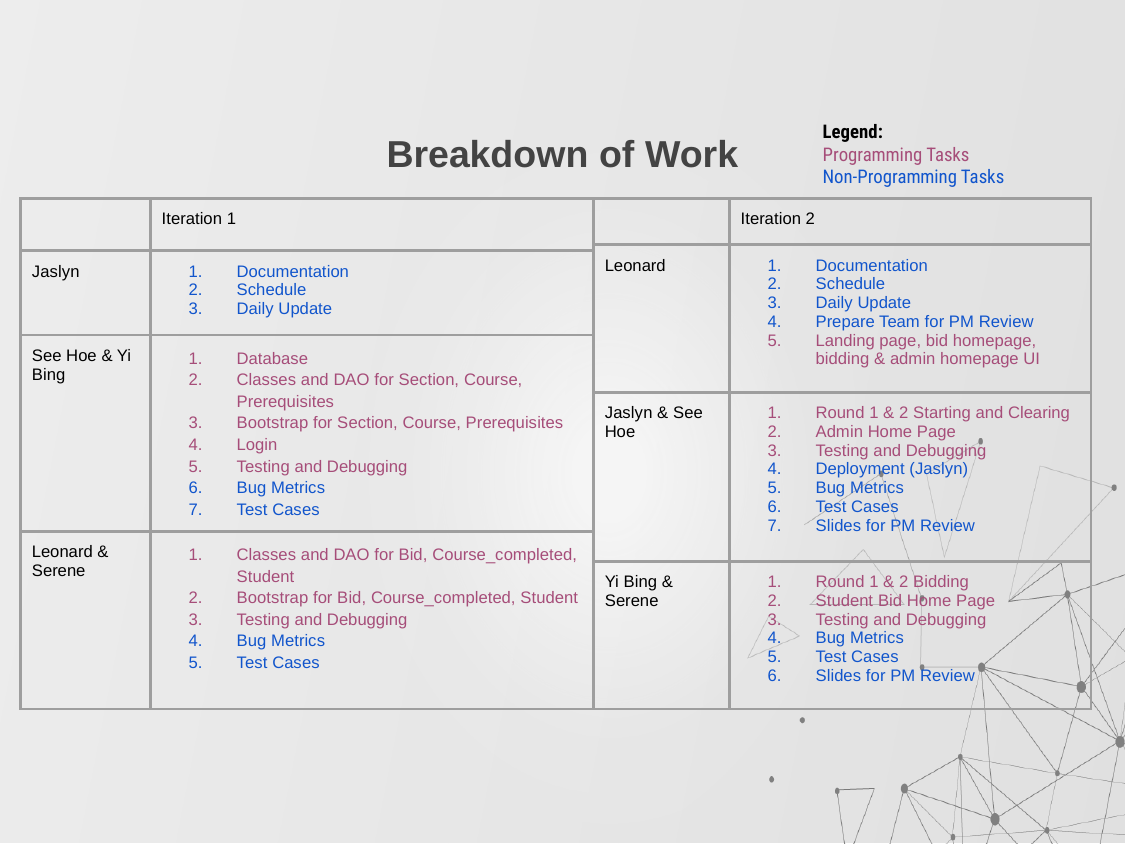

Legend:
Programming Tasks
Non-Programming Tasks
# Breakdown of Work
|  | Iteration 2 |
| --- | --- |
| Leonard | Documentation Schedule Daily Update Prepare Team for PM Review Landing page, bid homepage, bidding & admin homepage UI |
| Jaslyn & See Hoe | Round 1 & 2 Starting and Clearing Admin Home Page Testing and Debugging Deployment (Jaslyn) Bug Metrics Test Cases Slides for PM Review |
| Yi Bing & Serene | Round 1 & 2 Bidding Student Bid Home Page Testing and Debugging Bug Metrics Test Cases Slides for PM Review |
|  | Iteration 1 |
| --- | --- |
| Jaslyn | Documentation Schedule Daily Update |
| See Hoe & Yi Bing | Database Classes and DAO for Section, Course, Prerequisites Bootstrap for Section, Course, Prerequisites Login Testing and Debugging Bug Metrics Test Cases |
| Leonard & Serene | Classes and DAO for Bid, Course\_completed, Student Bootstrap for Bid, Course\_completed, Student Testing and Debugging Bug Metrics Test Cases |